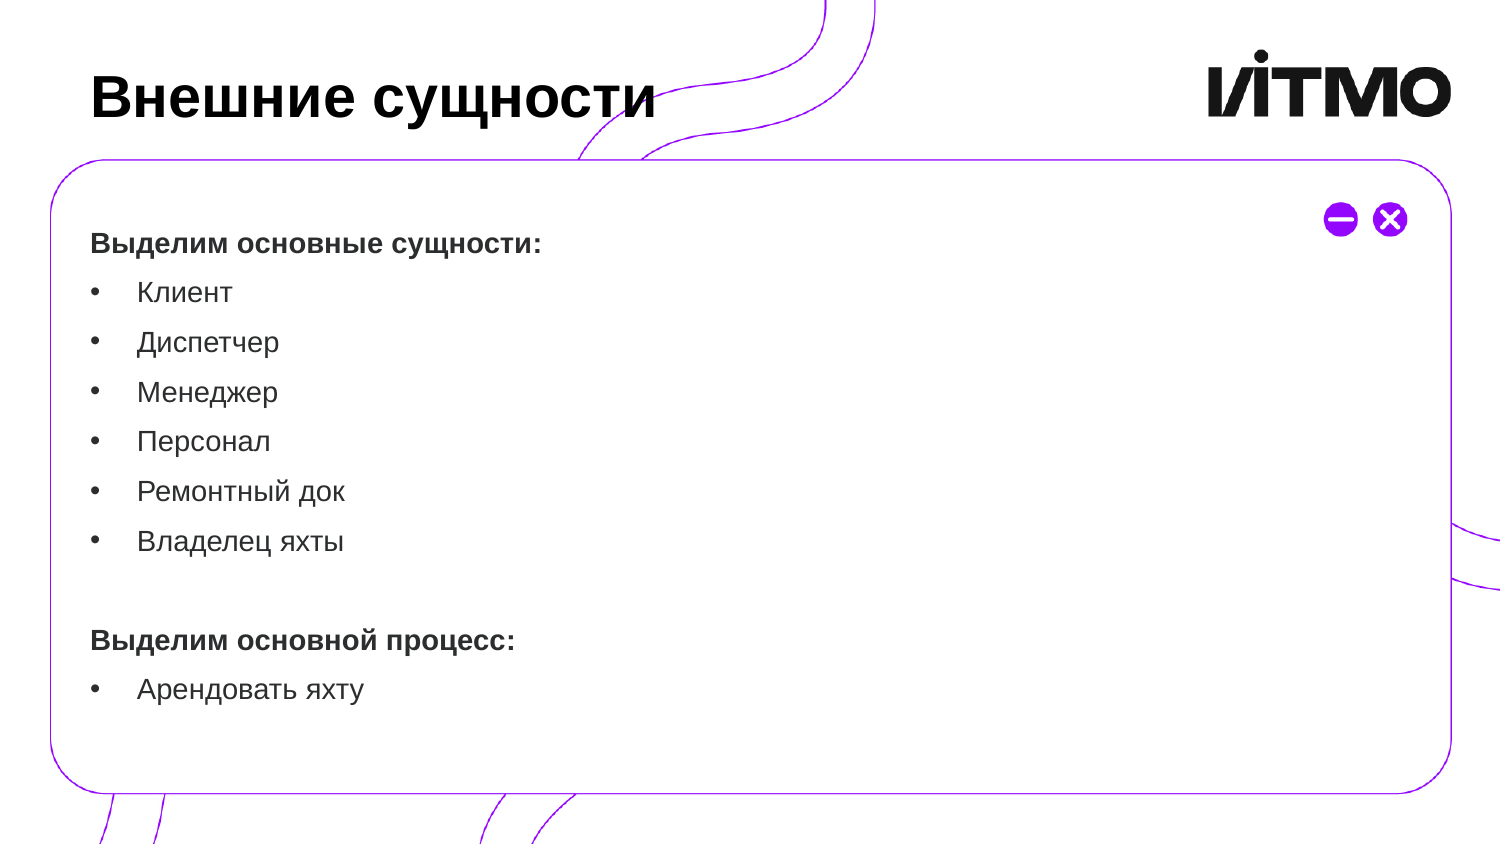

# Внешние сущности
Выделим основные сущности:
Клиент
Диспетчер
Менеджер
Персонал
Ремонтный док
Владелец яхты

Выделим основной процесс:
Арендовать яхту